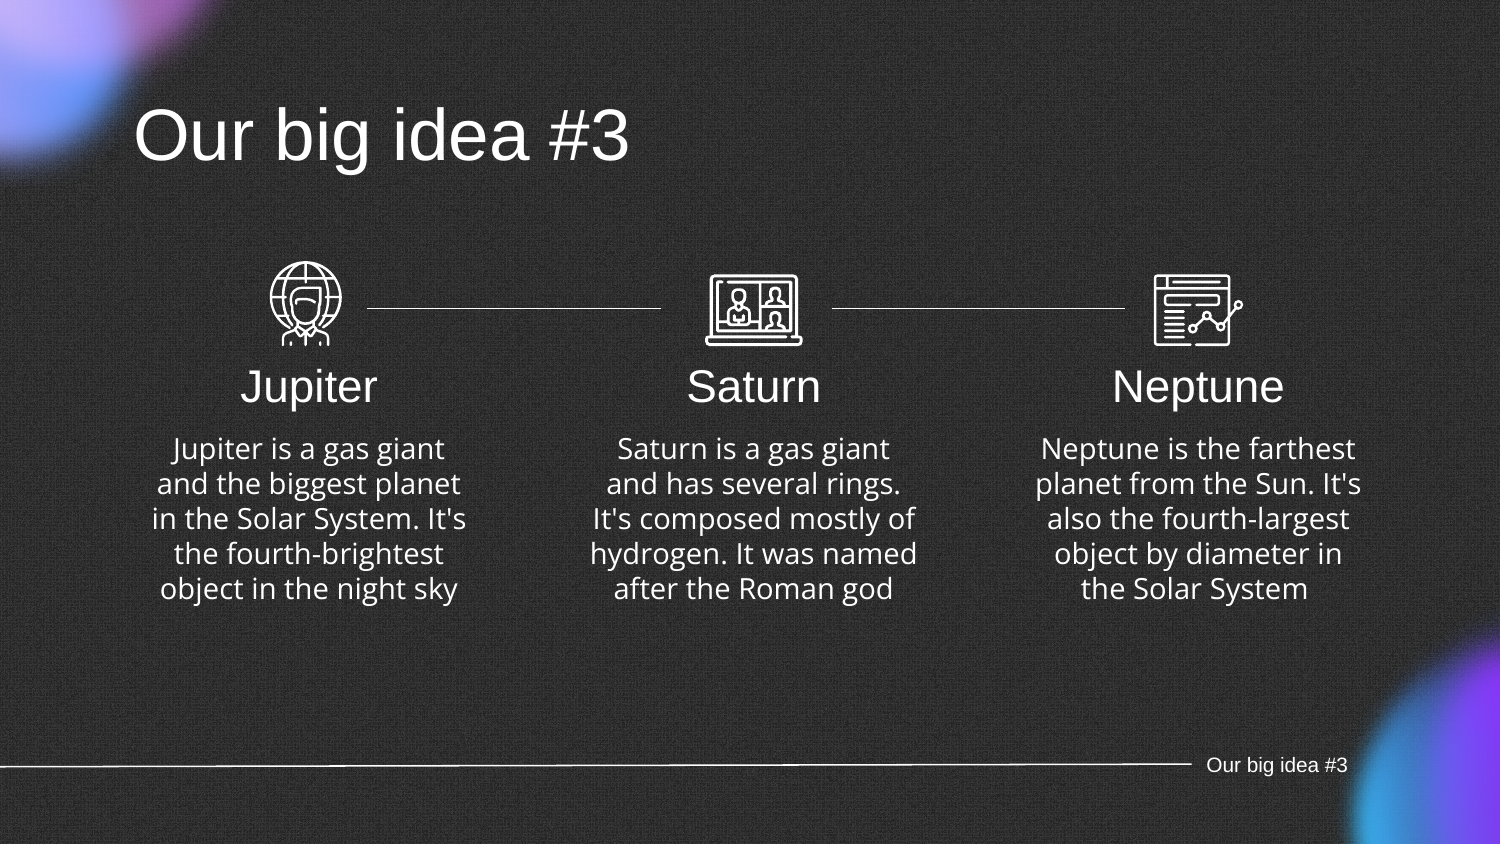

# Our big idea #3

Jupiter
Neptune
Saturn
Jupiter is a gas giant and the biggest planet in the Solar System. It's the fourth-brightest object in the night sky
Saturn is a gas giant and has several rings. It's composed mostly of hydrogen. It was named after the Roman god
Neptune is the farthest planet from the Sun. It's also the fourth-largest object by diameter in the Solar System
Our big idea #3